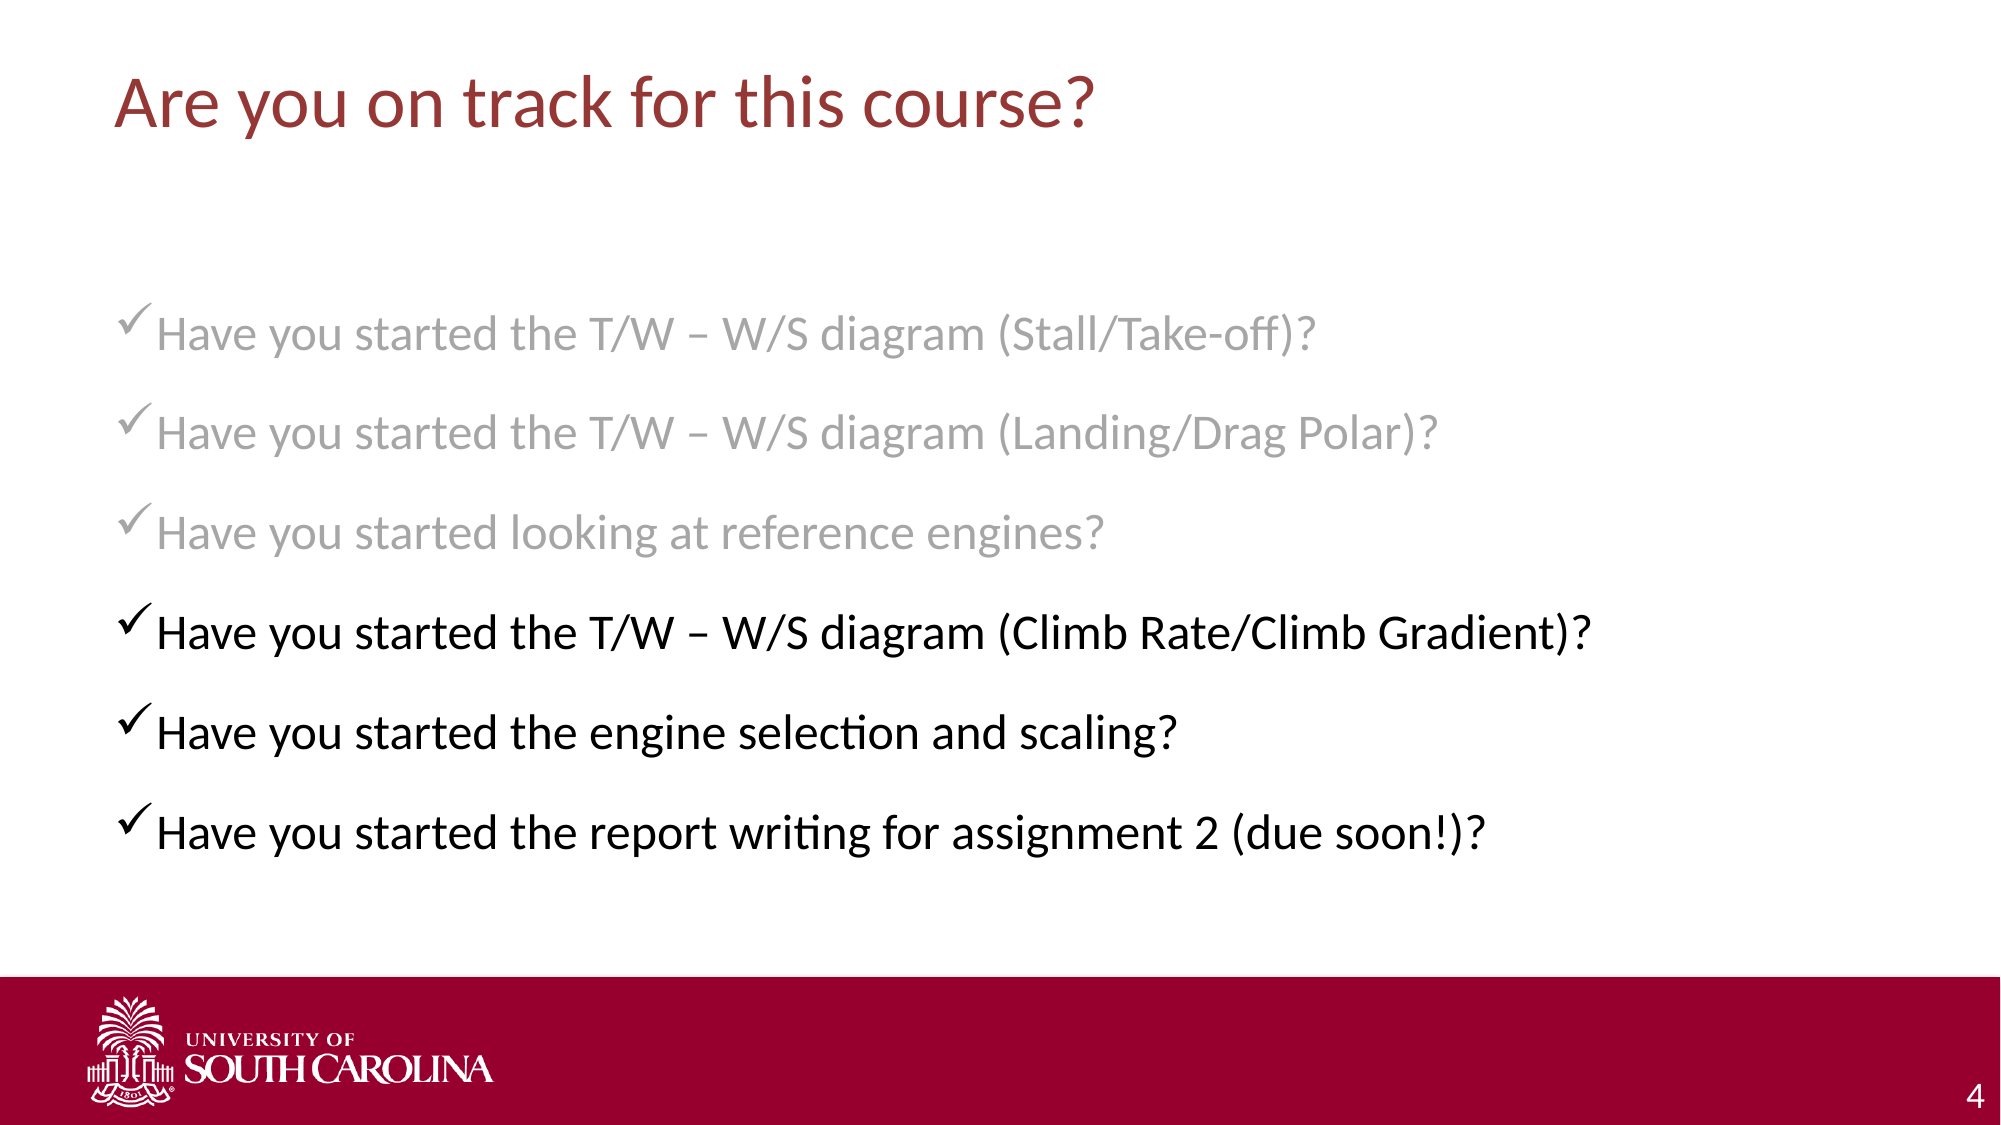

# Are you on track for this course?
Have you started the T/W – W/S diagram (Stall/Take-off)?
Have you started the T/W – W/S diagram (Landing/Drag Polar)?
Have you started looking at reference engines?
Have you started the T/W – W/S diagram (Climb Rate/Climb Gradient)?
Have you started the engine selection and scaling?
Have you started the report writing for assignment 2 (due soon!)?